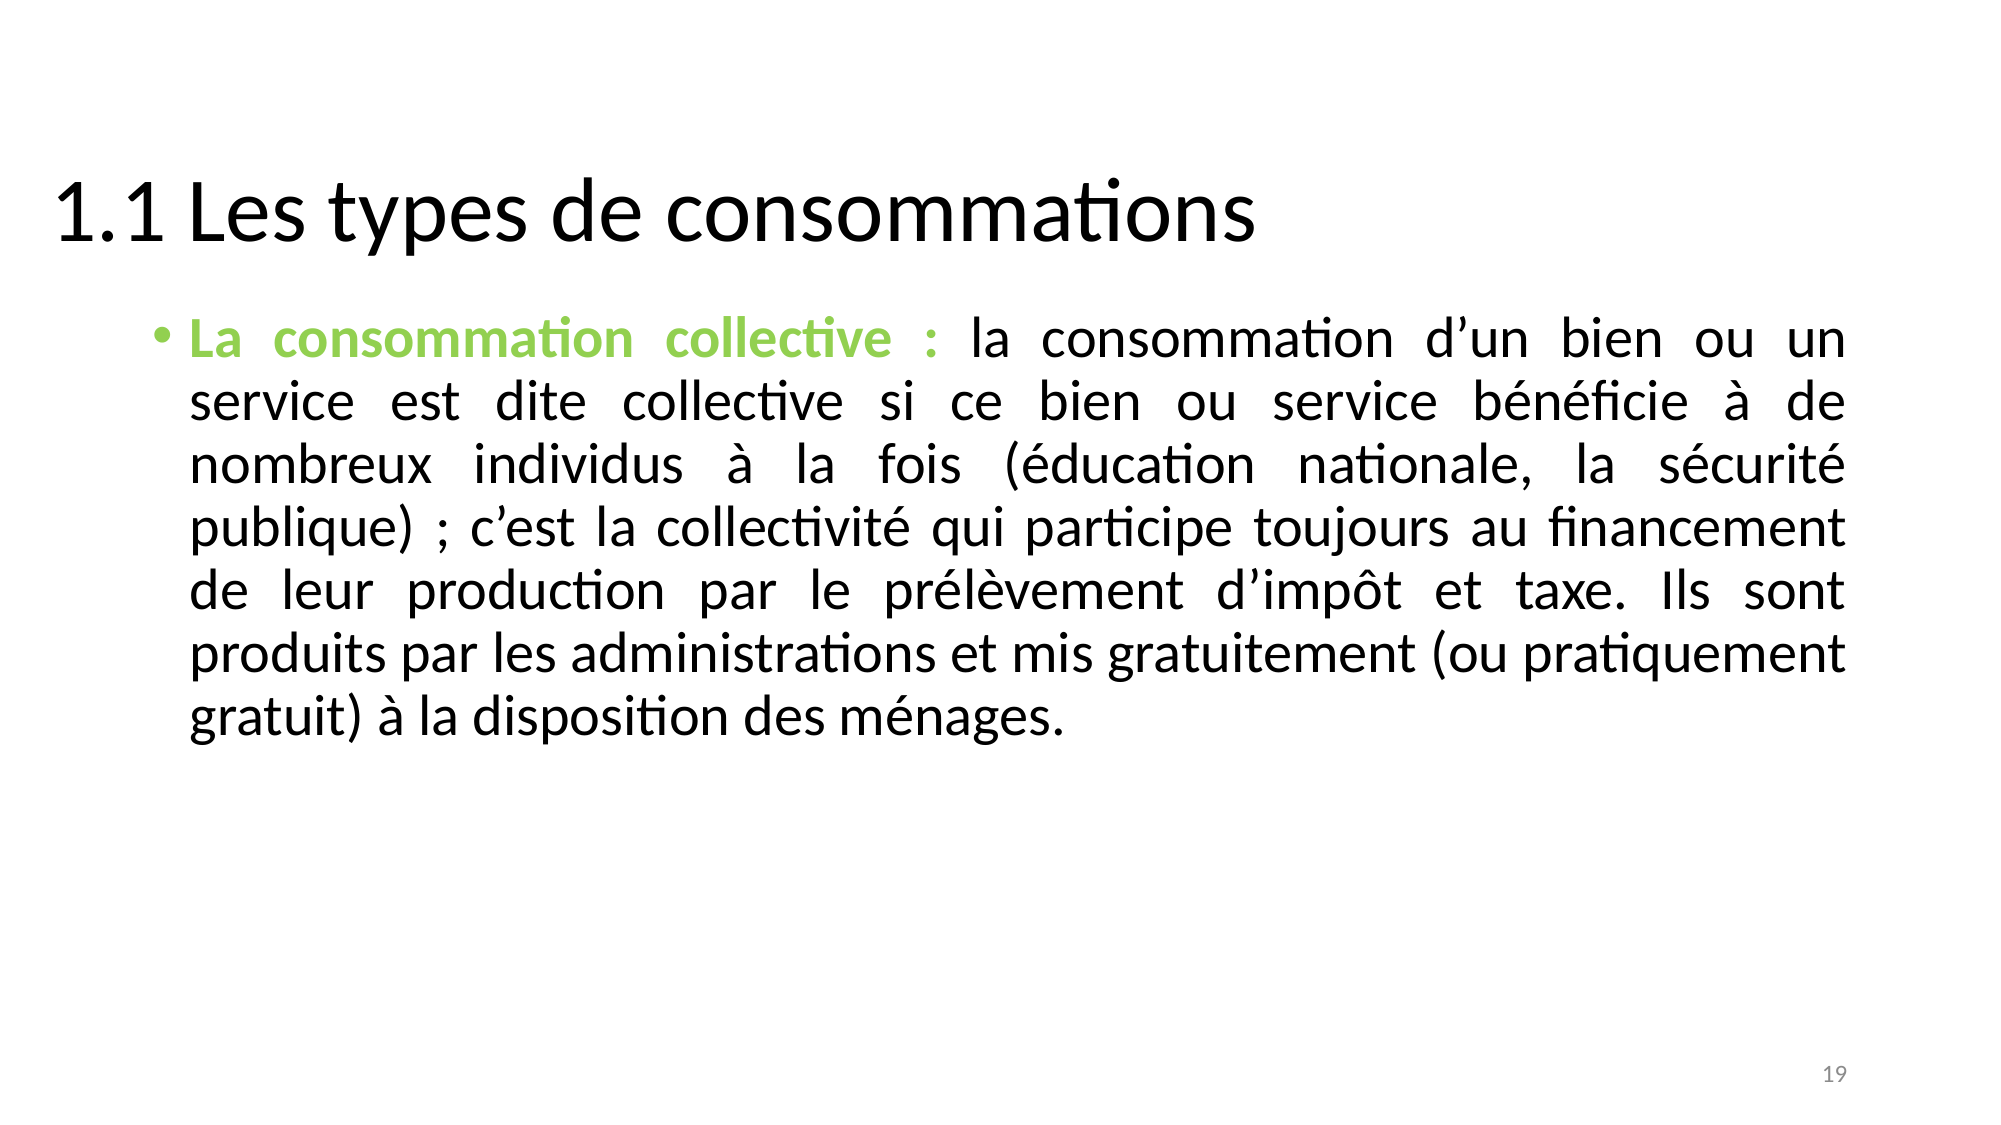

# 1.1 Les types de consommations
La consommation collective : la consommation d’un bien ou un service est dite collective si ce bien ou service bénéficie à de nombreux individus à la fois (éducation nationale, la sécurité publique) ; c’est la collectivité qui participe toujours au financement de leur production par le prélèvement d’impôt et taxe. Ils sont produits par les administrations et mis gratuitement (ou pratiquement gratuit) à la disposition des ménages.

19